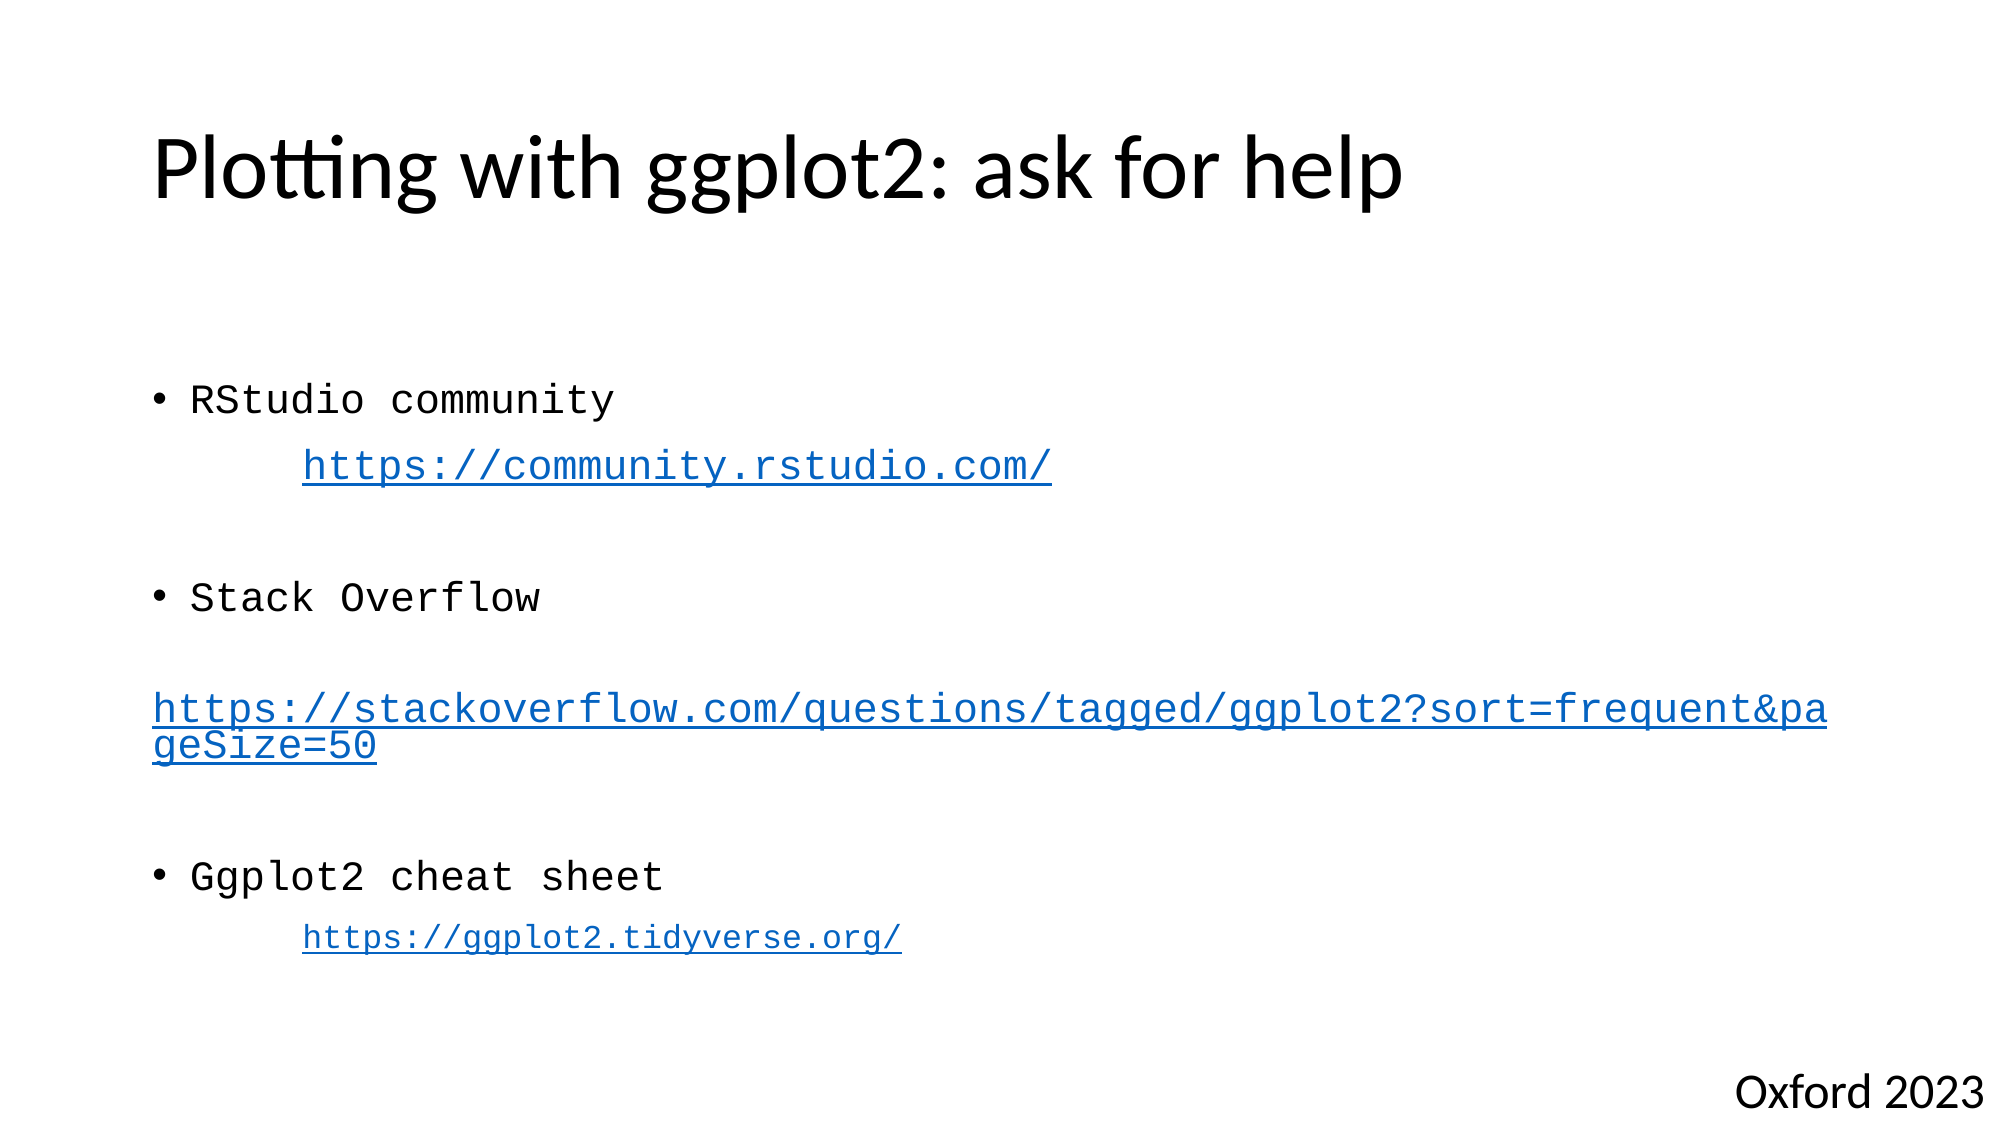

# Plotting with ggplot2: ask for help

RStudio community
	https://community.rstudio.com/

Stack Overflow
	https://stackoverflow.com/questions/tagged/ggplot2?sort=frequent&pageSize=50

Ggplot2 cheat sheet
	https://ggplot2.tidyverse.org/
Oxford 2023